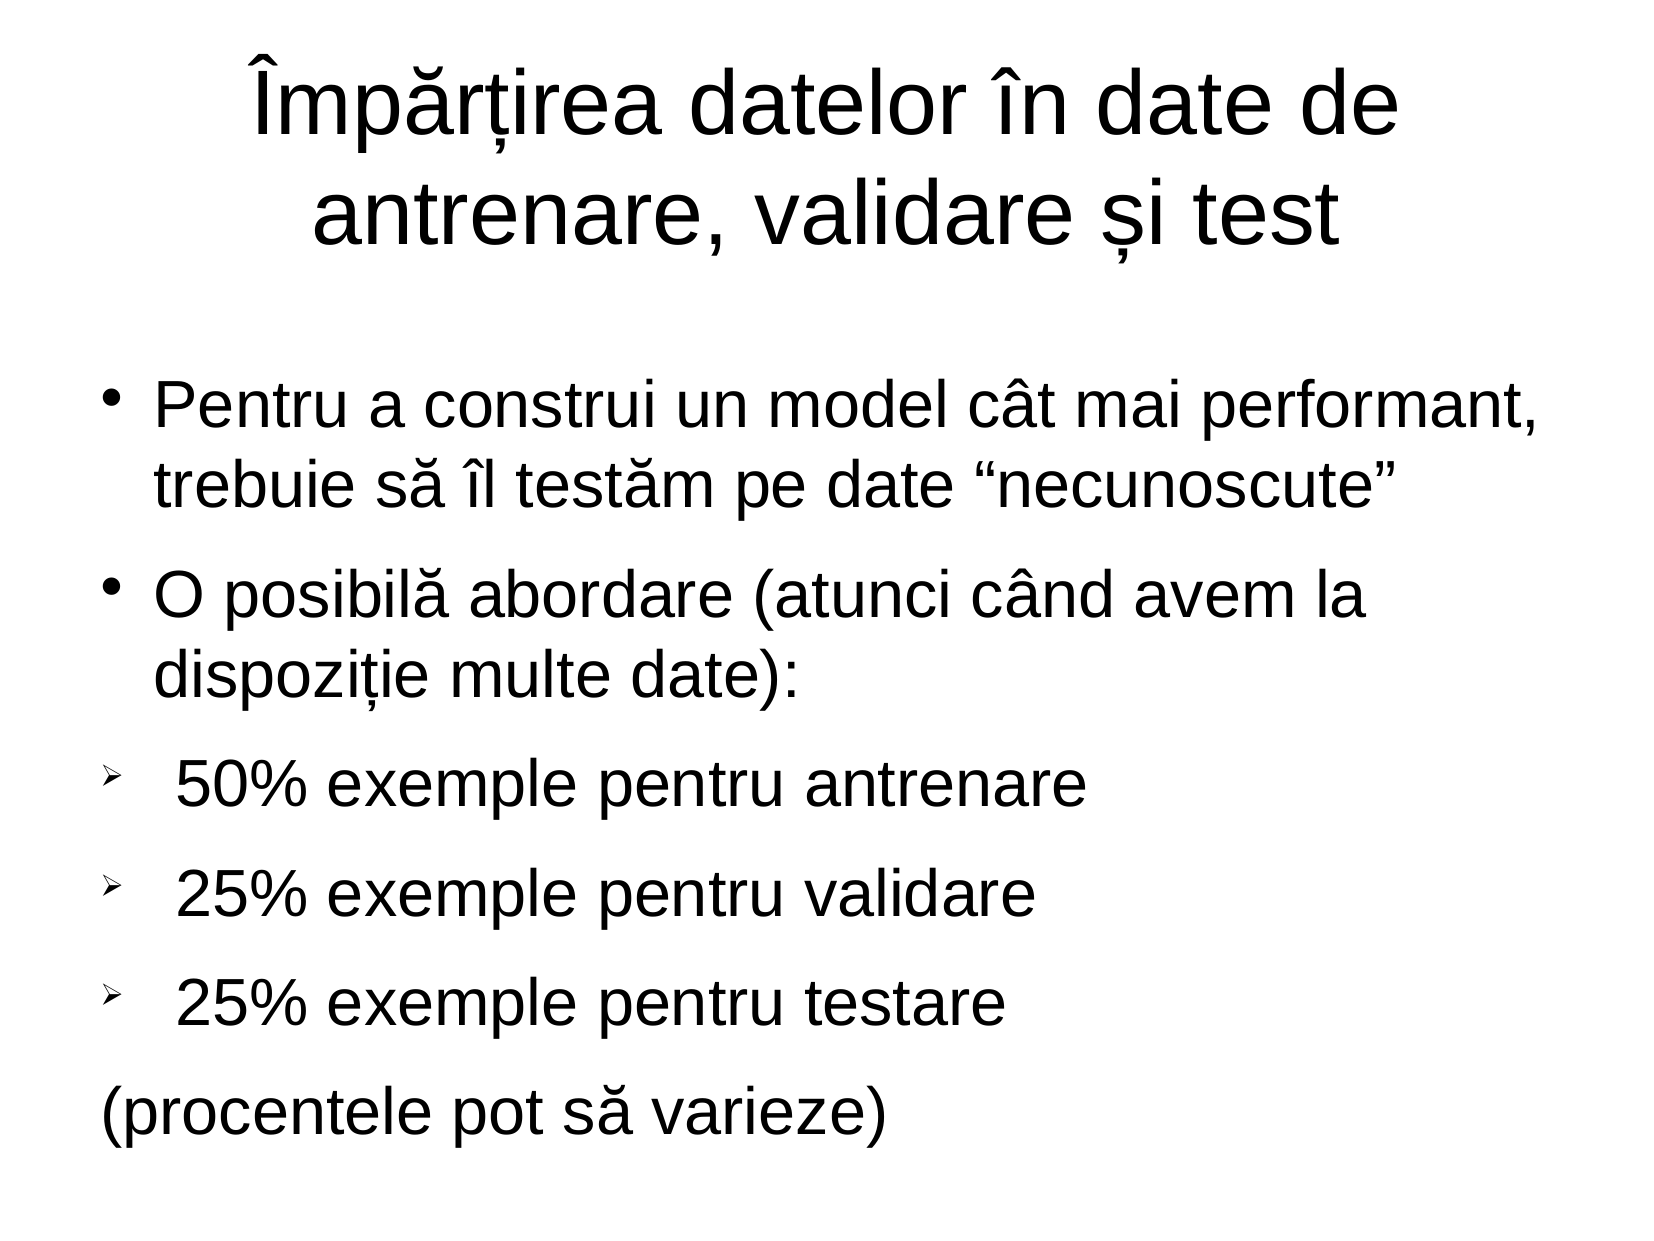

Împărțirea datelor în date de antrenare, validare și test
Pentru a construi un model cât mai performant, trebuie să îl testăm pe date “necunoscute”
O posibilă abordare (atunci când avem la dispoziție multe date):
50% exemple pentru antrenare
25% exemple pentru validare
25% exemple pentru testare
(procentele pot să varieze)